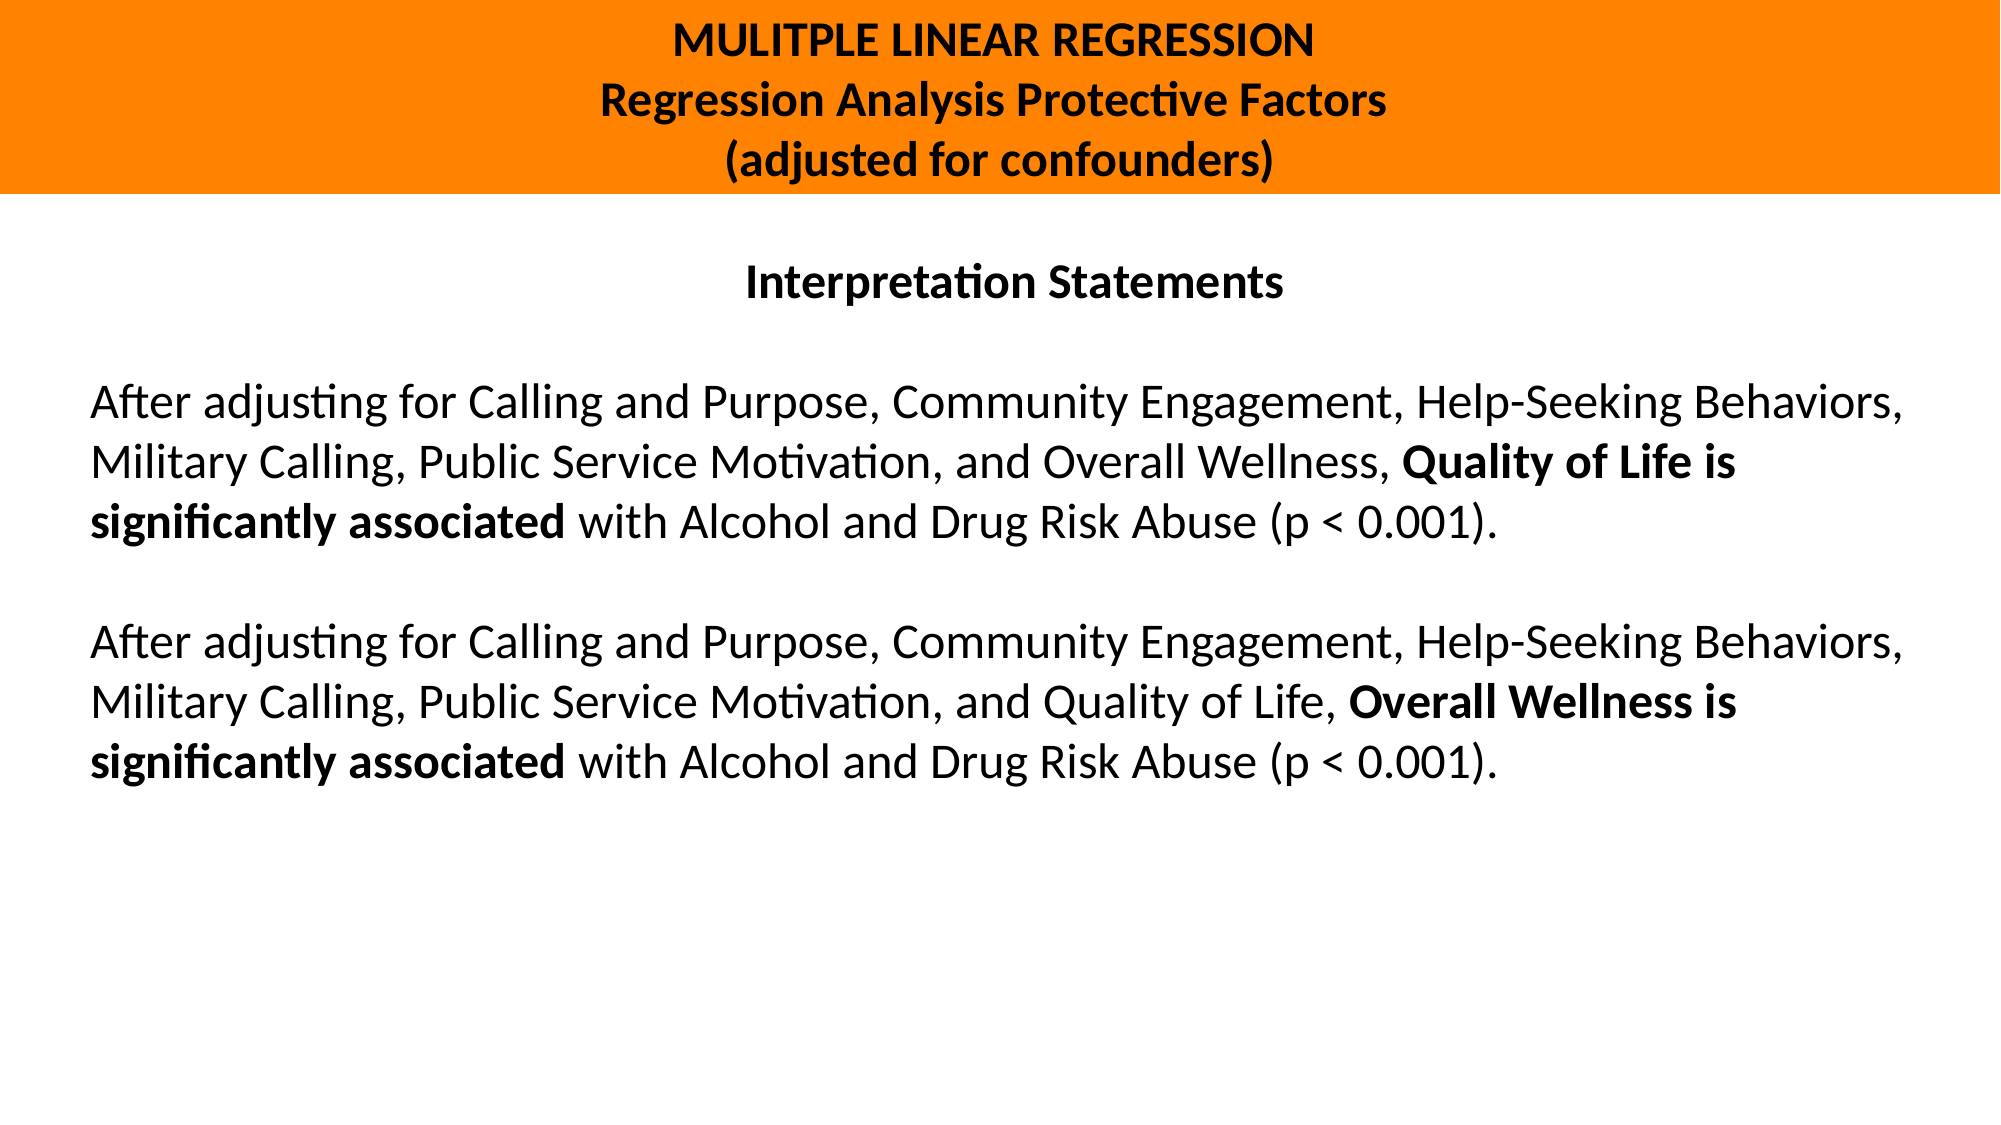

MULITPLE LINEAR REGRESSION
Regression Analysis Protective Factors
(adjusted for confounders)
Interpretation Statements

After adjusting for Calling and Purpose, Community Engagement, Help-Seeking Behaviors, Military Calling, Public Service Motivation, and Overall Wellness, Quality of Life is significantly associated with Alcohol and Drug Risk Abuse (p < 0.001).

After adjusting for Calling and Purpose, Community Engagement, Help-Seeking Behaviors, Military Calling, Public Service Motivation, and Quality of Life, Overall Wellness is significantly associated with Alcohol and Drug Risk Abuse (p < 0.001).